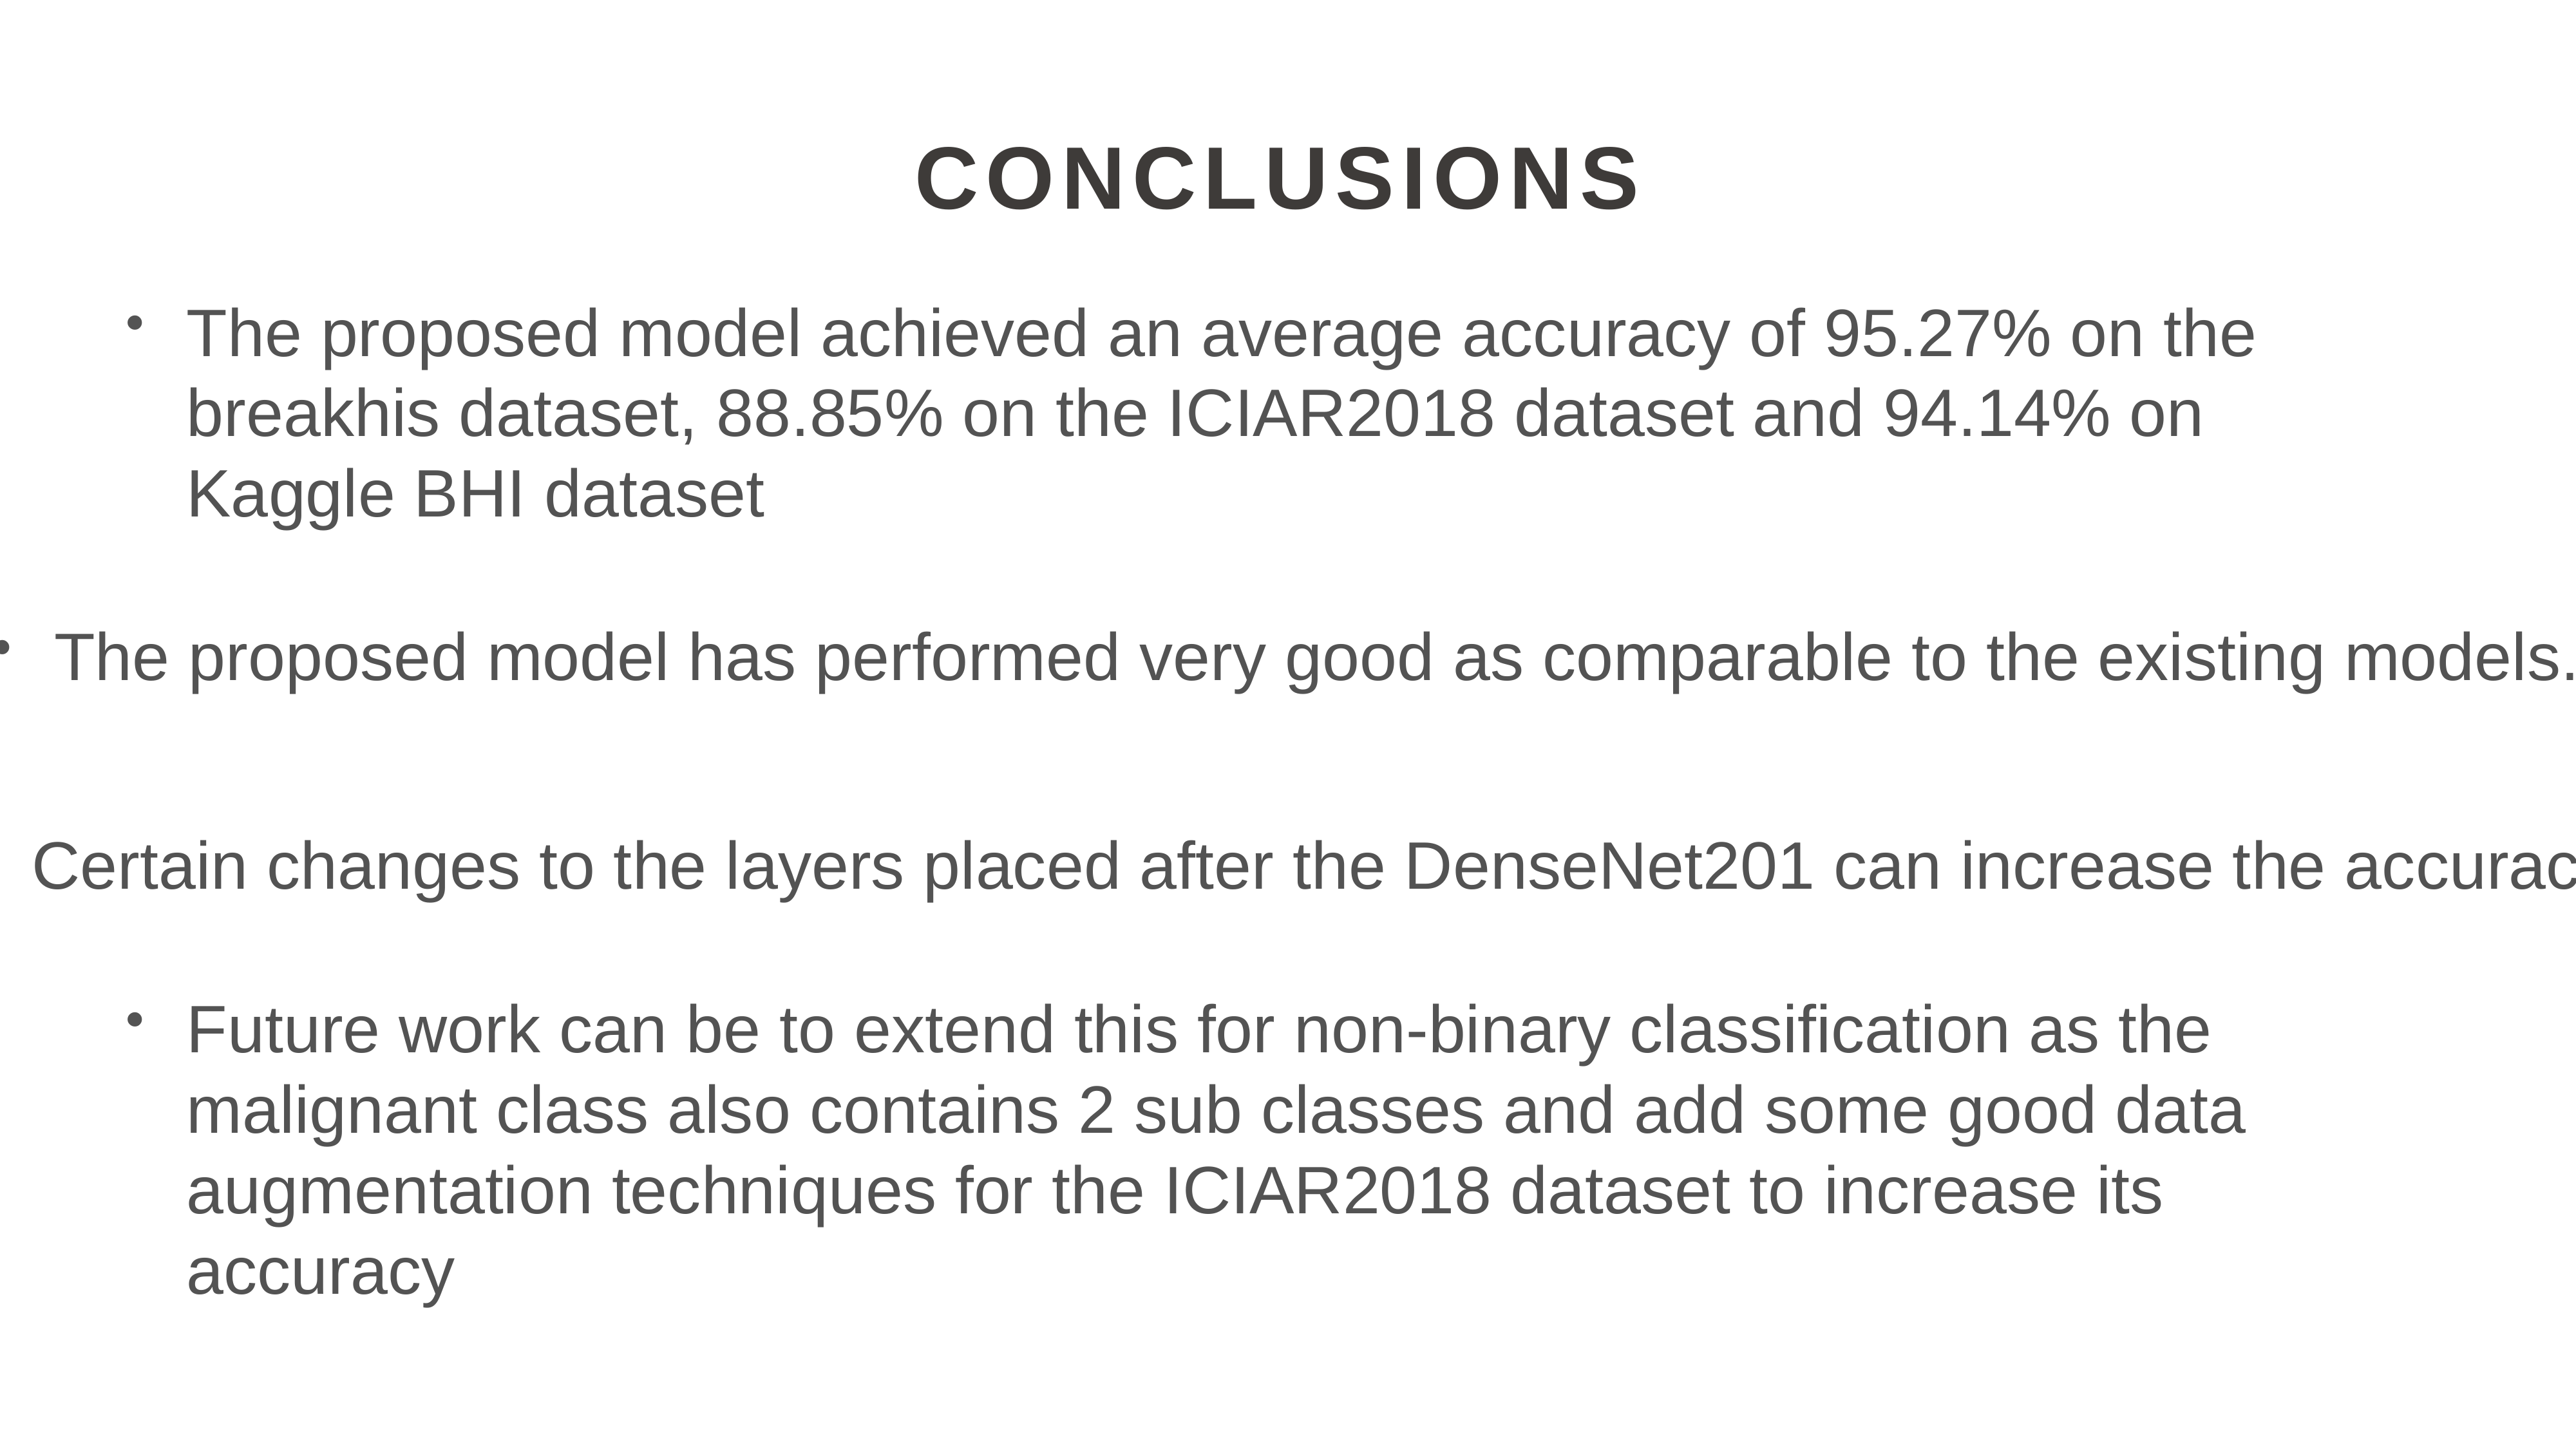

Conclusions
The proposed model achieved an average accuracy of 95.27% on the breakhis dataset, 88.85% on the ICIAR2018 dataset and 94.14% on Kaggle BHI dataset
The proposed model has performed very good as comparable to the existing models.
Certain changes to the layers placed after the DenseNet201 can increase the accuracy.
Future work can be to extend this for non-binary classification as the malignant class also contains 2 sub classes and add some good data augmentation techniques for the ICIAR2018 dataset to increase its accuracy